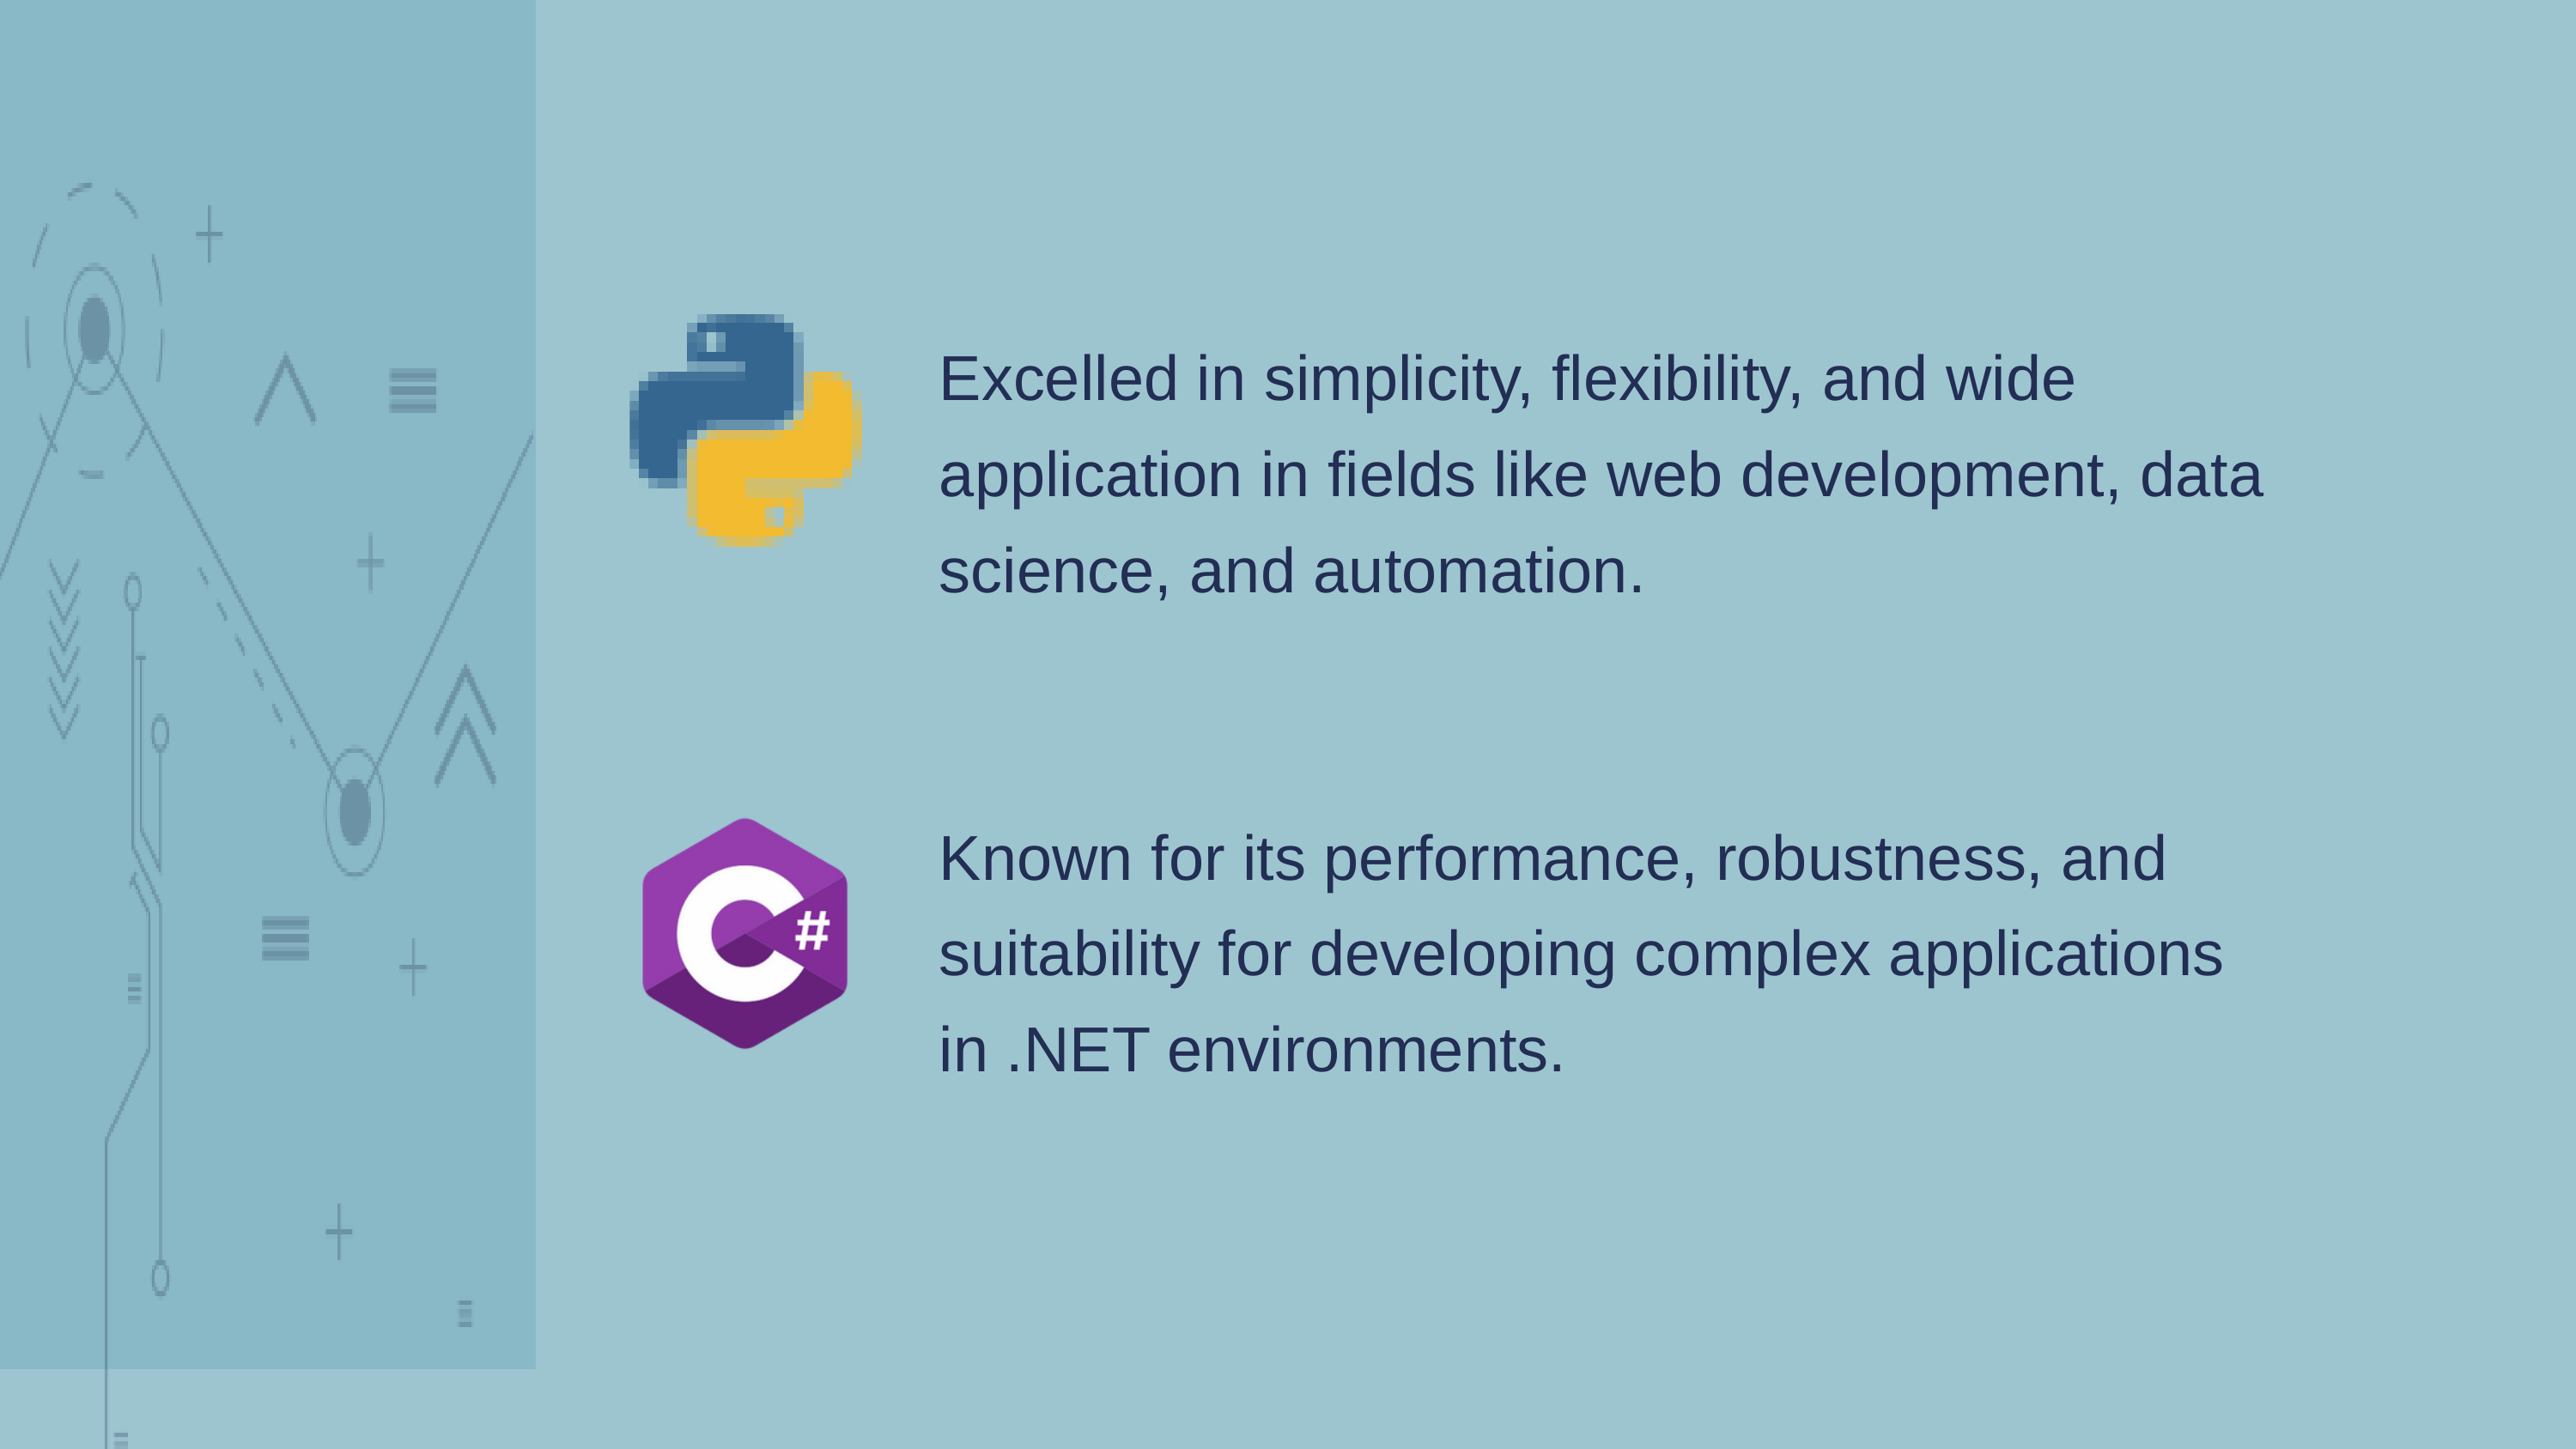

Excelled in simplicity, flexibility, and wide application in fields like web development, data science, and automation.

Known for its performance, robustness, and suitability for developing complex applications in .NET environments.